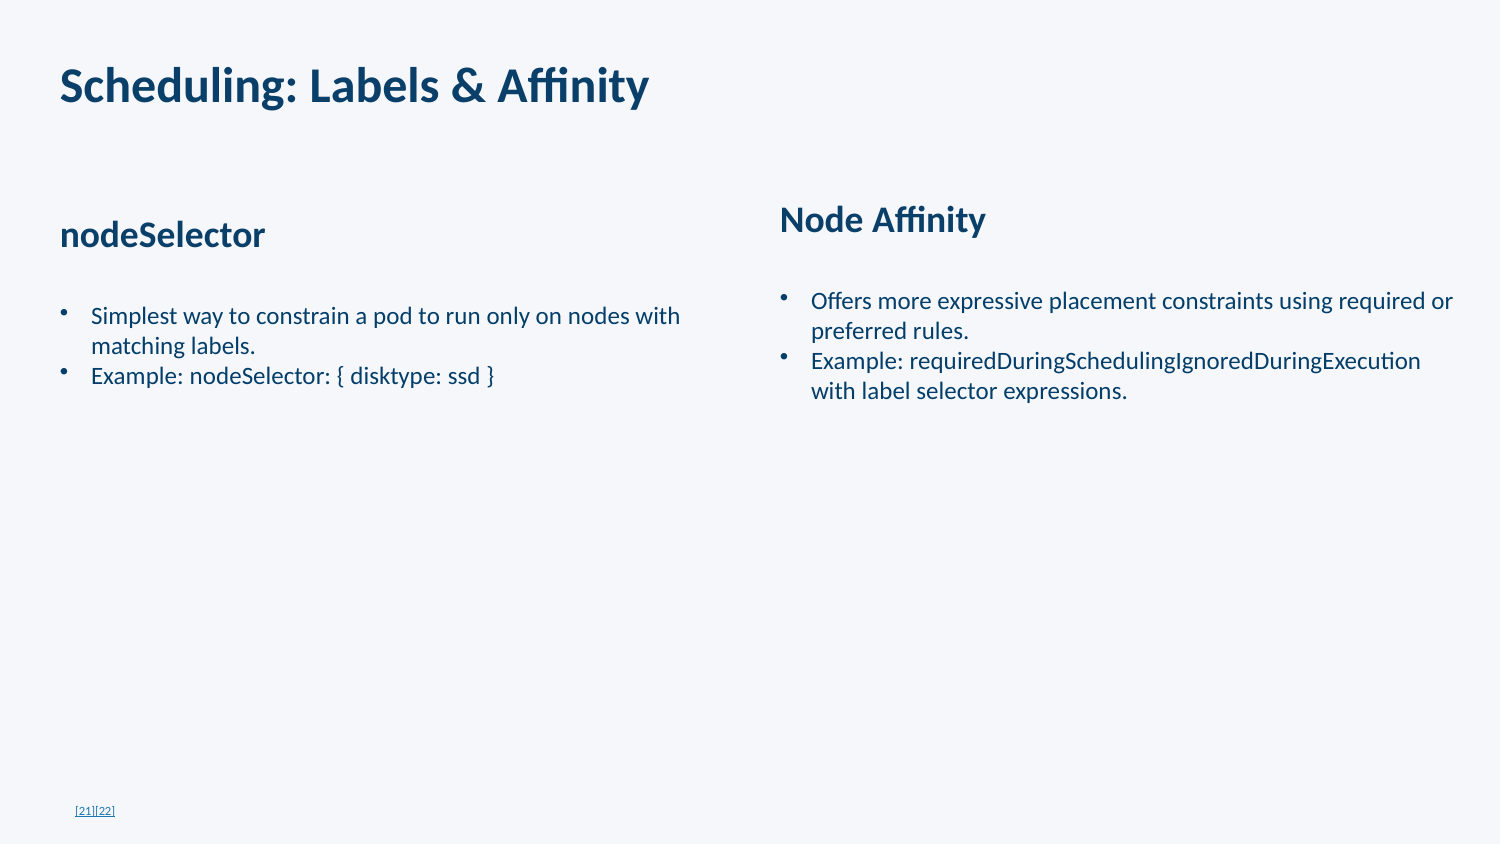

Scheduling: Labels & Affinity
nodeSelector

Simplest way to constrain a pod to run only on nodes with matching labels.
Example: nodeSelector: { disktype: ssd }
Node Affinity

Offers more expressive placement constraints using required or preferred rules.
Example: requiredDuringSchedulingIgnoredDuringExecution with label selector expressions.
[21][22]